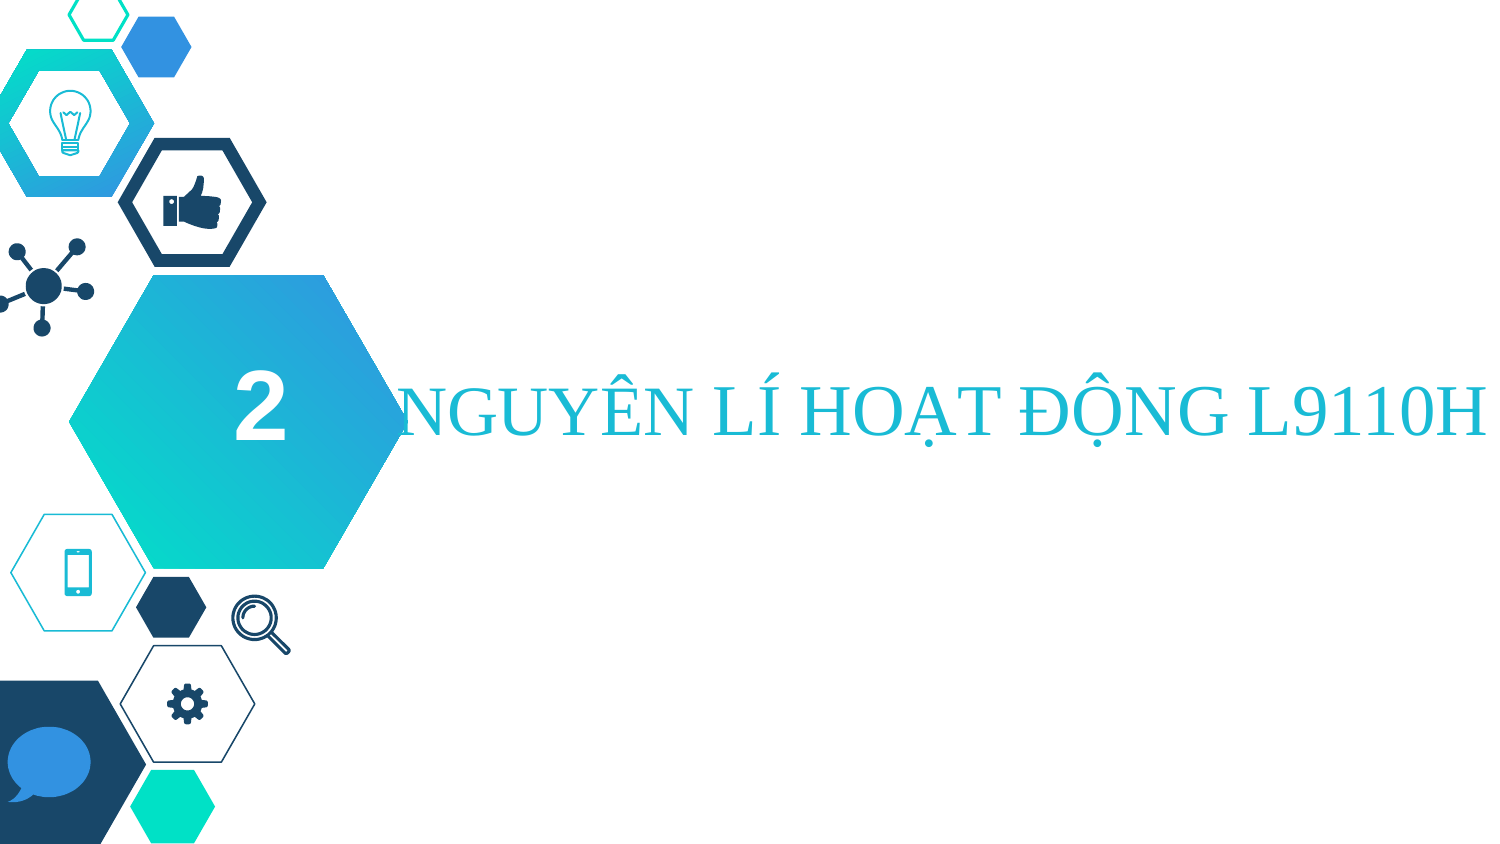

2
# NGUYÊN LÍ HOẠT ĐỘNG L9110H